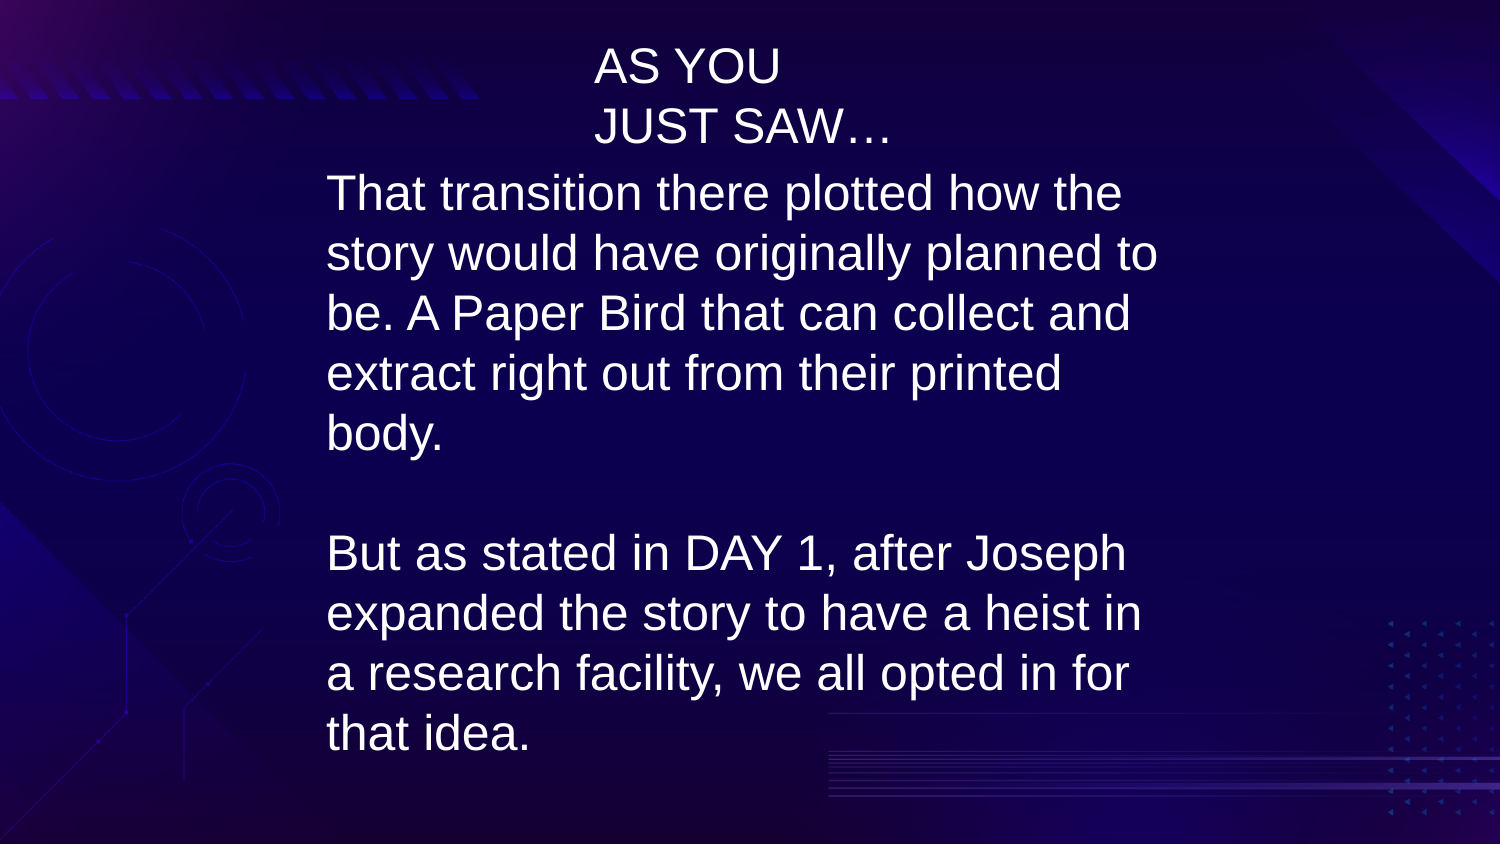

AS YOU JUST SAW…
That transition there plotted how the story would have originally planned to be. A Paper Bird that can collect and extract right out from their printed body.

But as stated in DAY 1, after Joseph expanded the story to have a heist in a research facility, we all opted in for that idea.